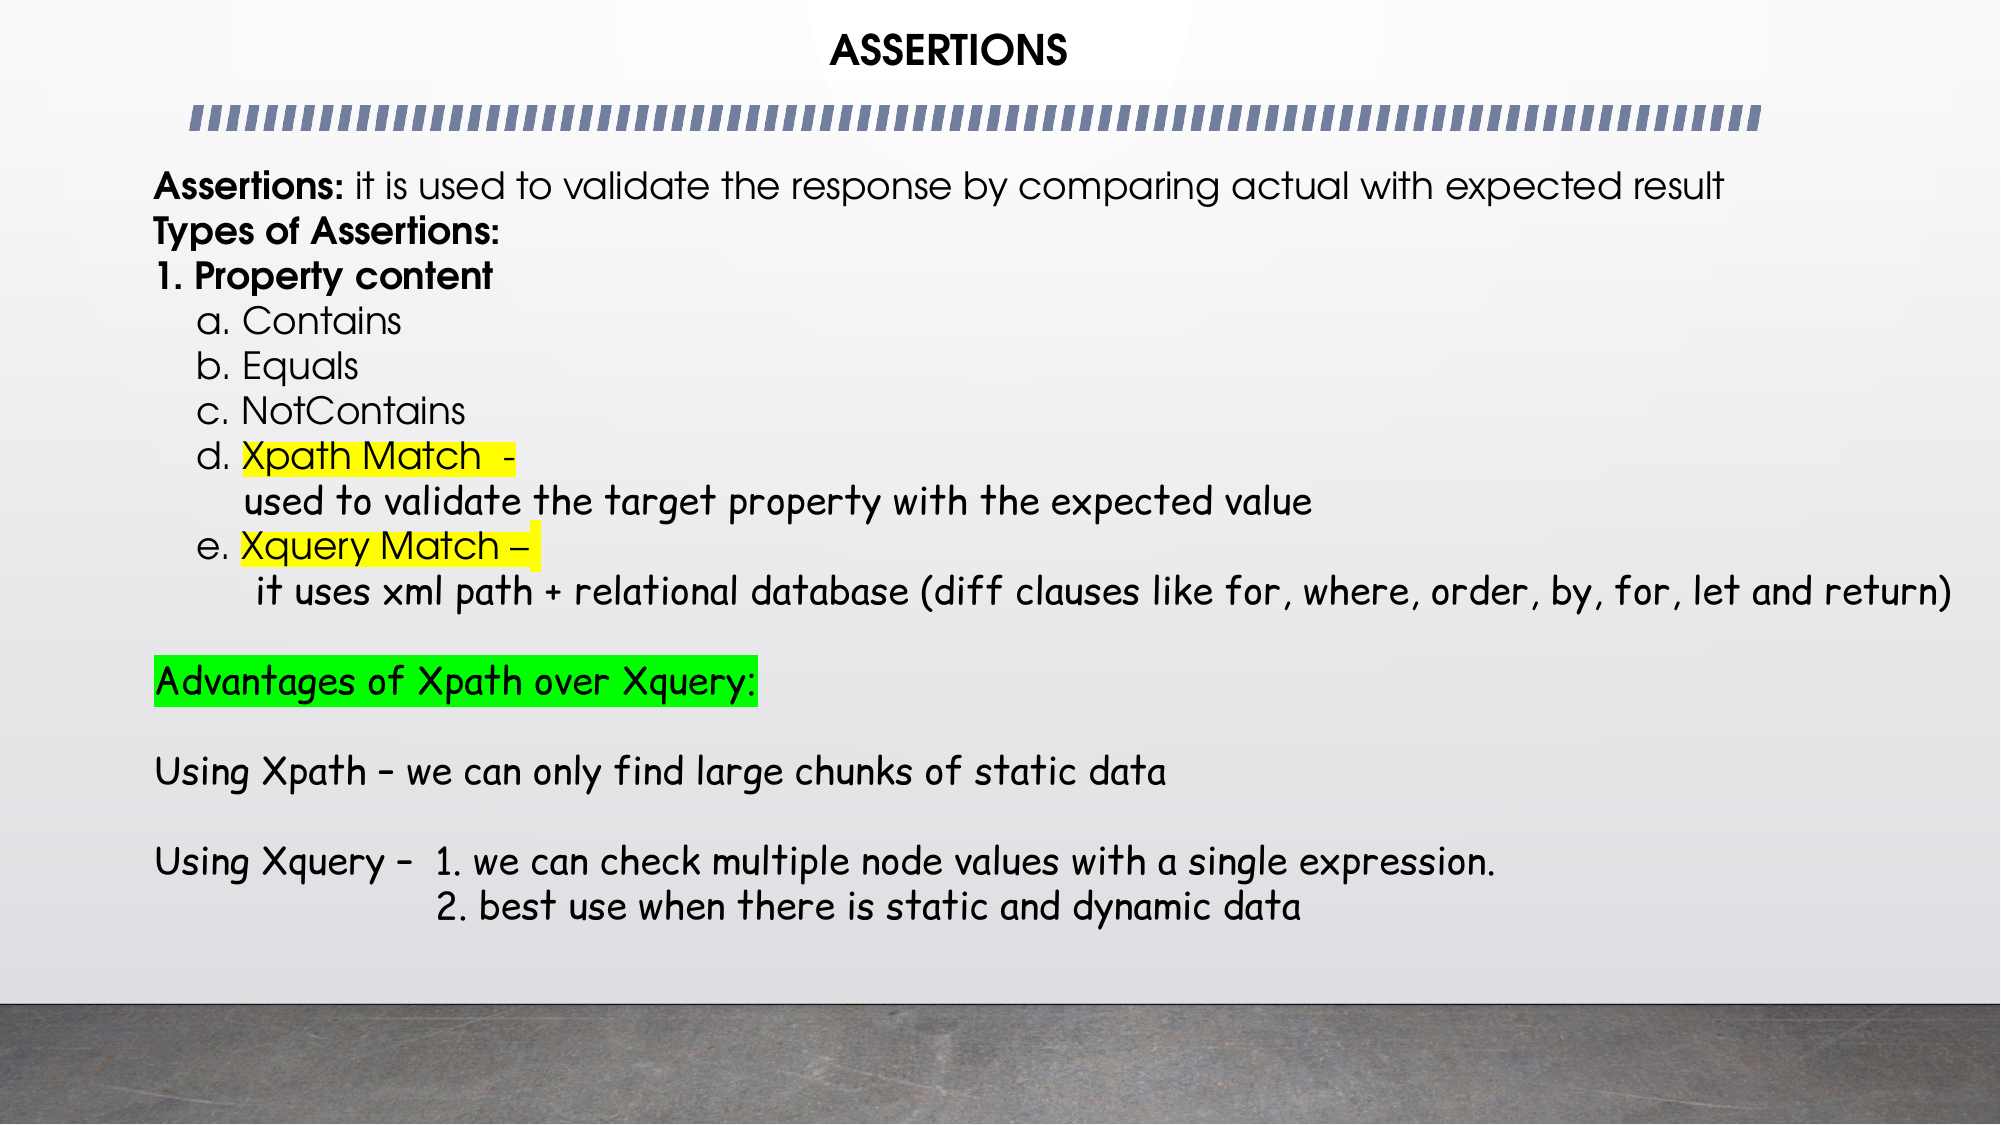

# ASSERTIONS
Assertions: it is used to validate the response by comparing actual with expected result
Types of Assertions:
1. Property content
    a. Contains
    b. Equals
    c. NotContains
    d. Xpath Match  -
        used to validate the target property with the expected value
    e. Xquery Match –
         it uses xml path + relational database (diff clauses like for, where, order, by, for, let and return)

Advantages of Xpath over Xquery:

Using Xpath – we can only find large chunks of static data

Using Xquery –  1. we can check multiple node values with a single expression.
                         2. best use when there is static and dynamic data